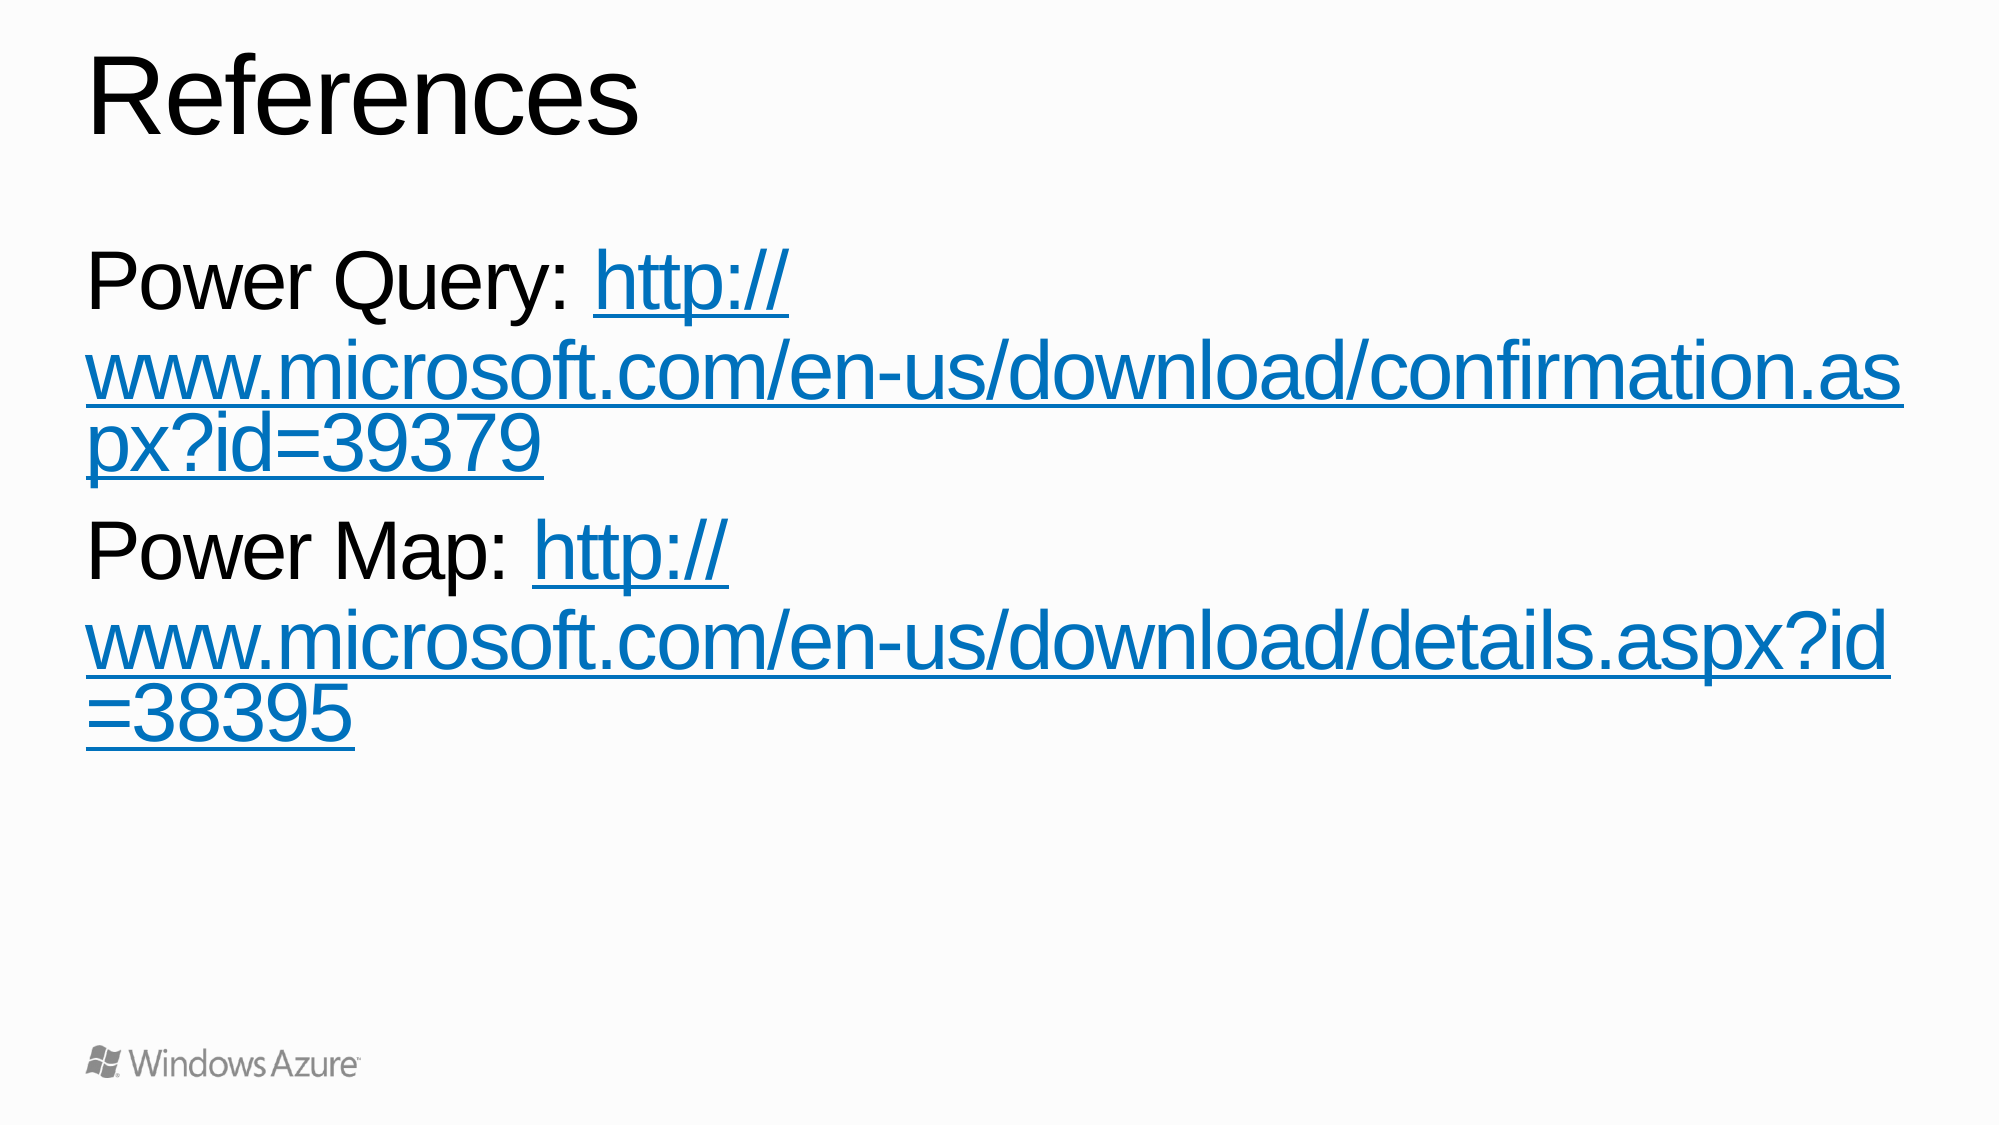

# References
Power Query: http://www.microsoft.com/en-us/download/confirmation.aspx?id=39379
Power Map: http://www.microsoft.com/en-us/download/details.aspx?id=38395